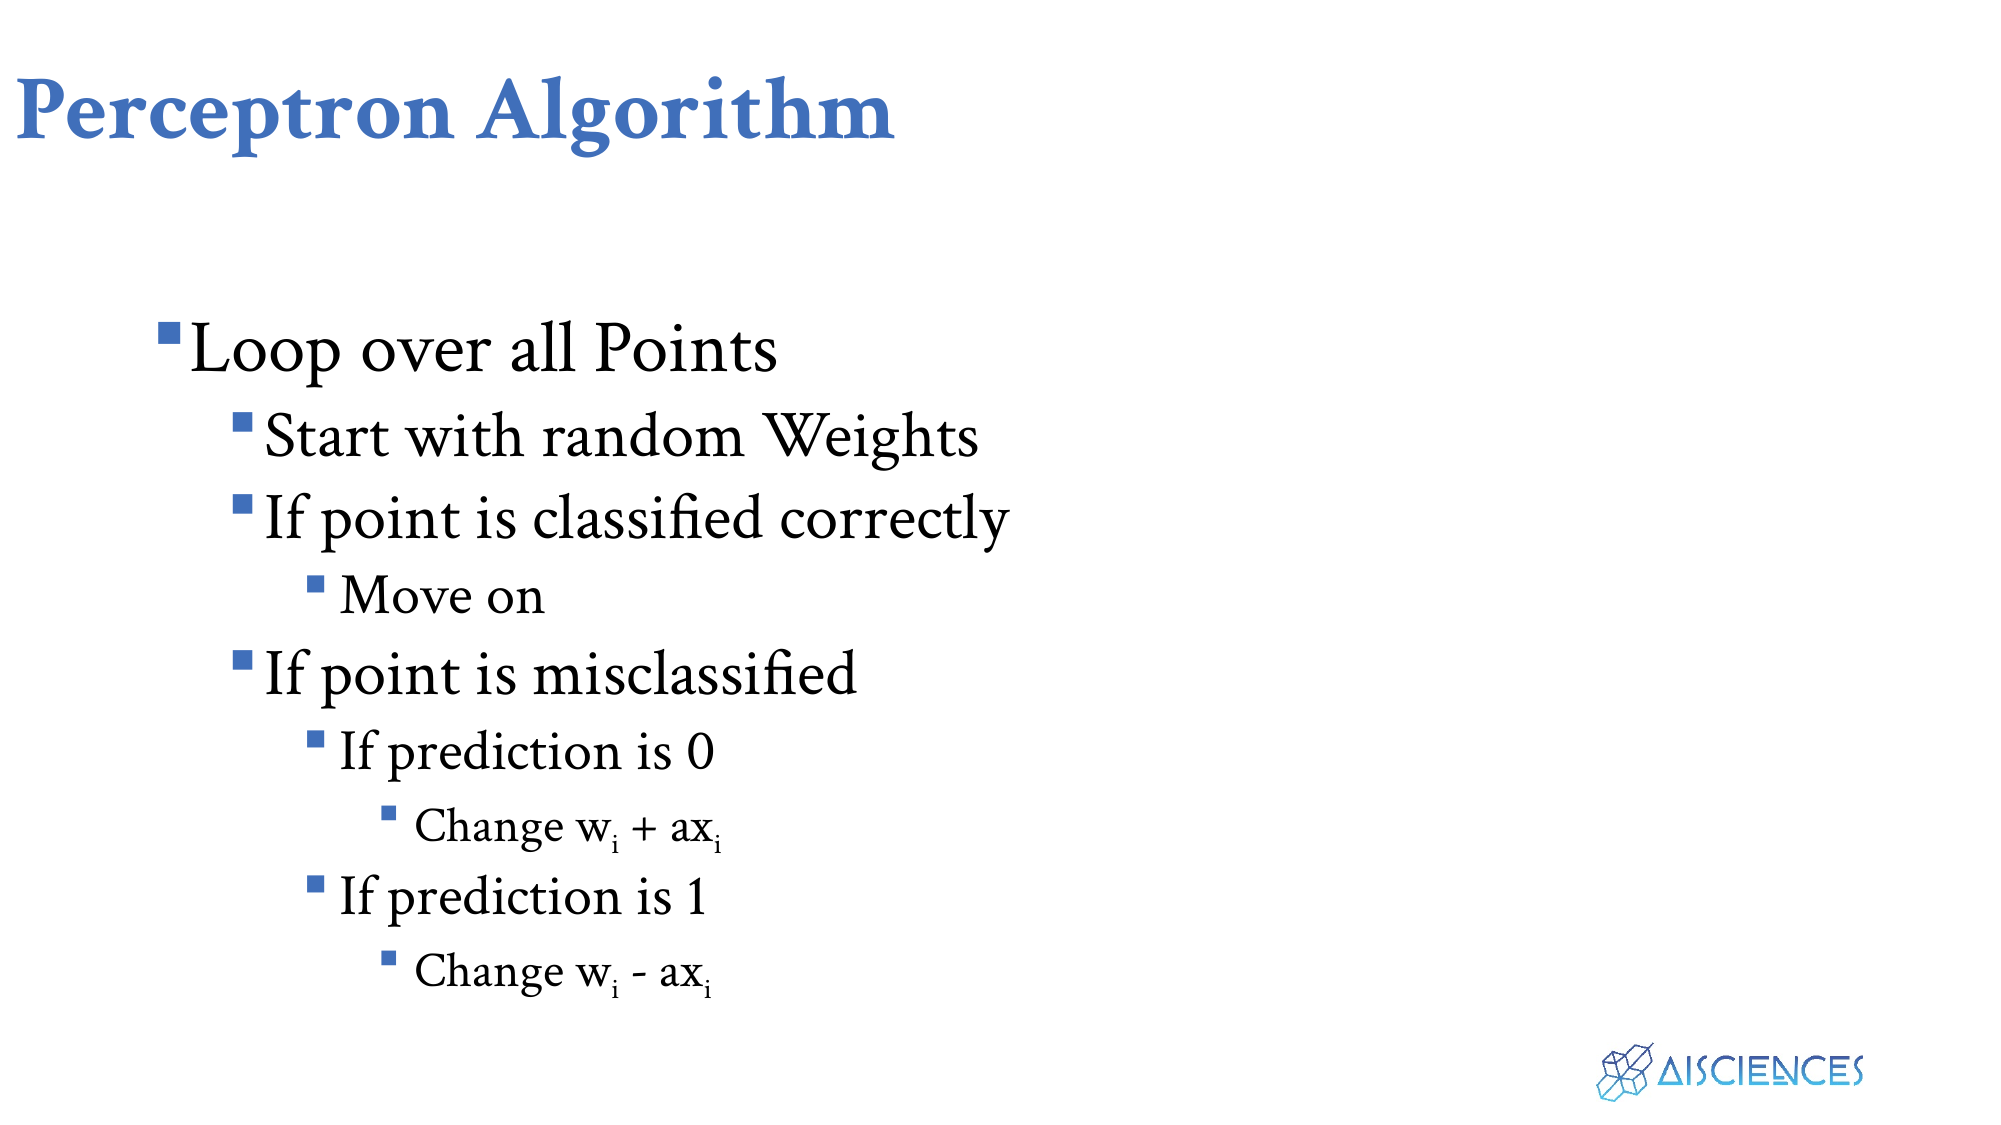

# Perceptron Algorithm
Loop over all Points
Start with random Weights
If point is classified correctly
Move on
If point is misclassified
If prediction is 0
Change wi + axi
If prediction is 1
Change wi - axi